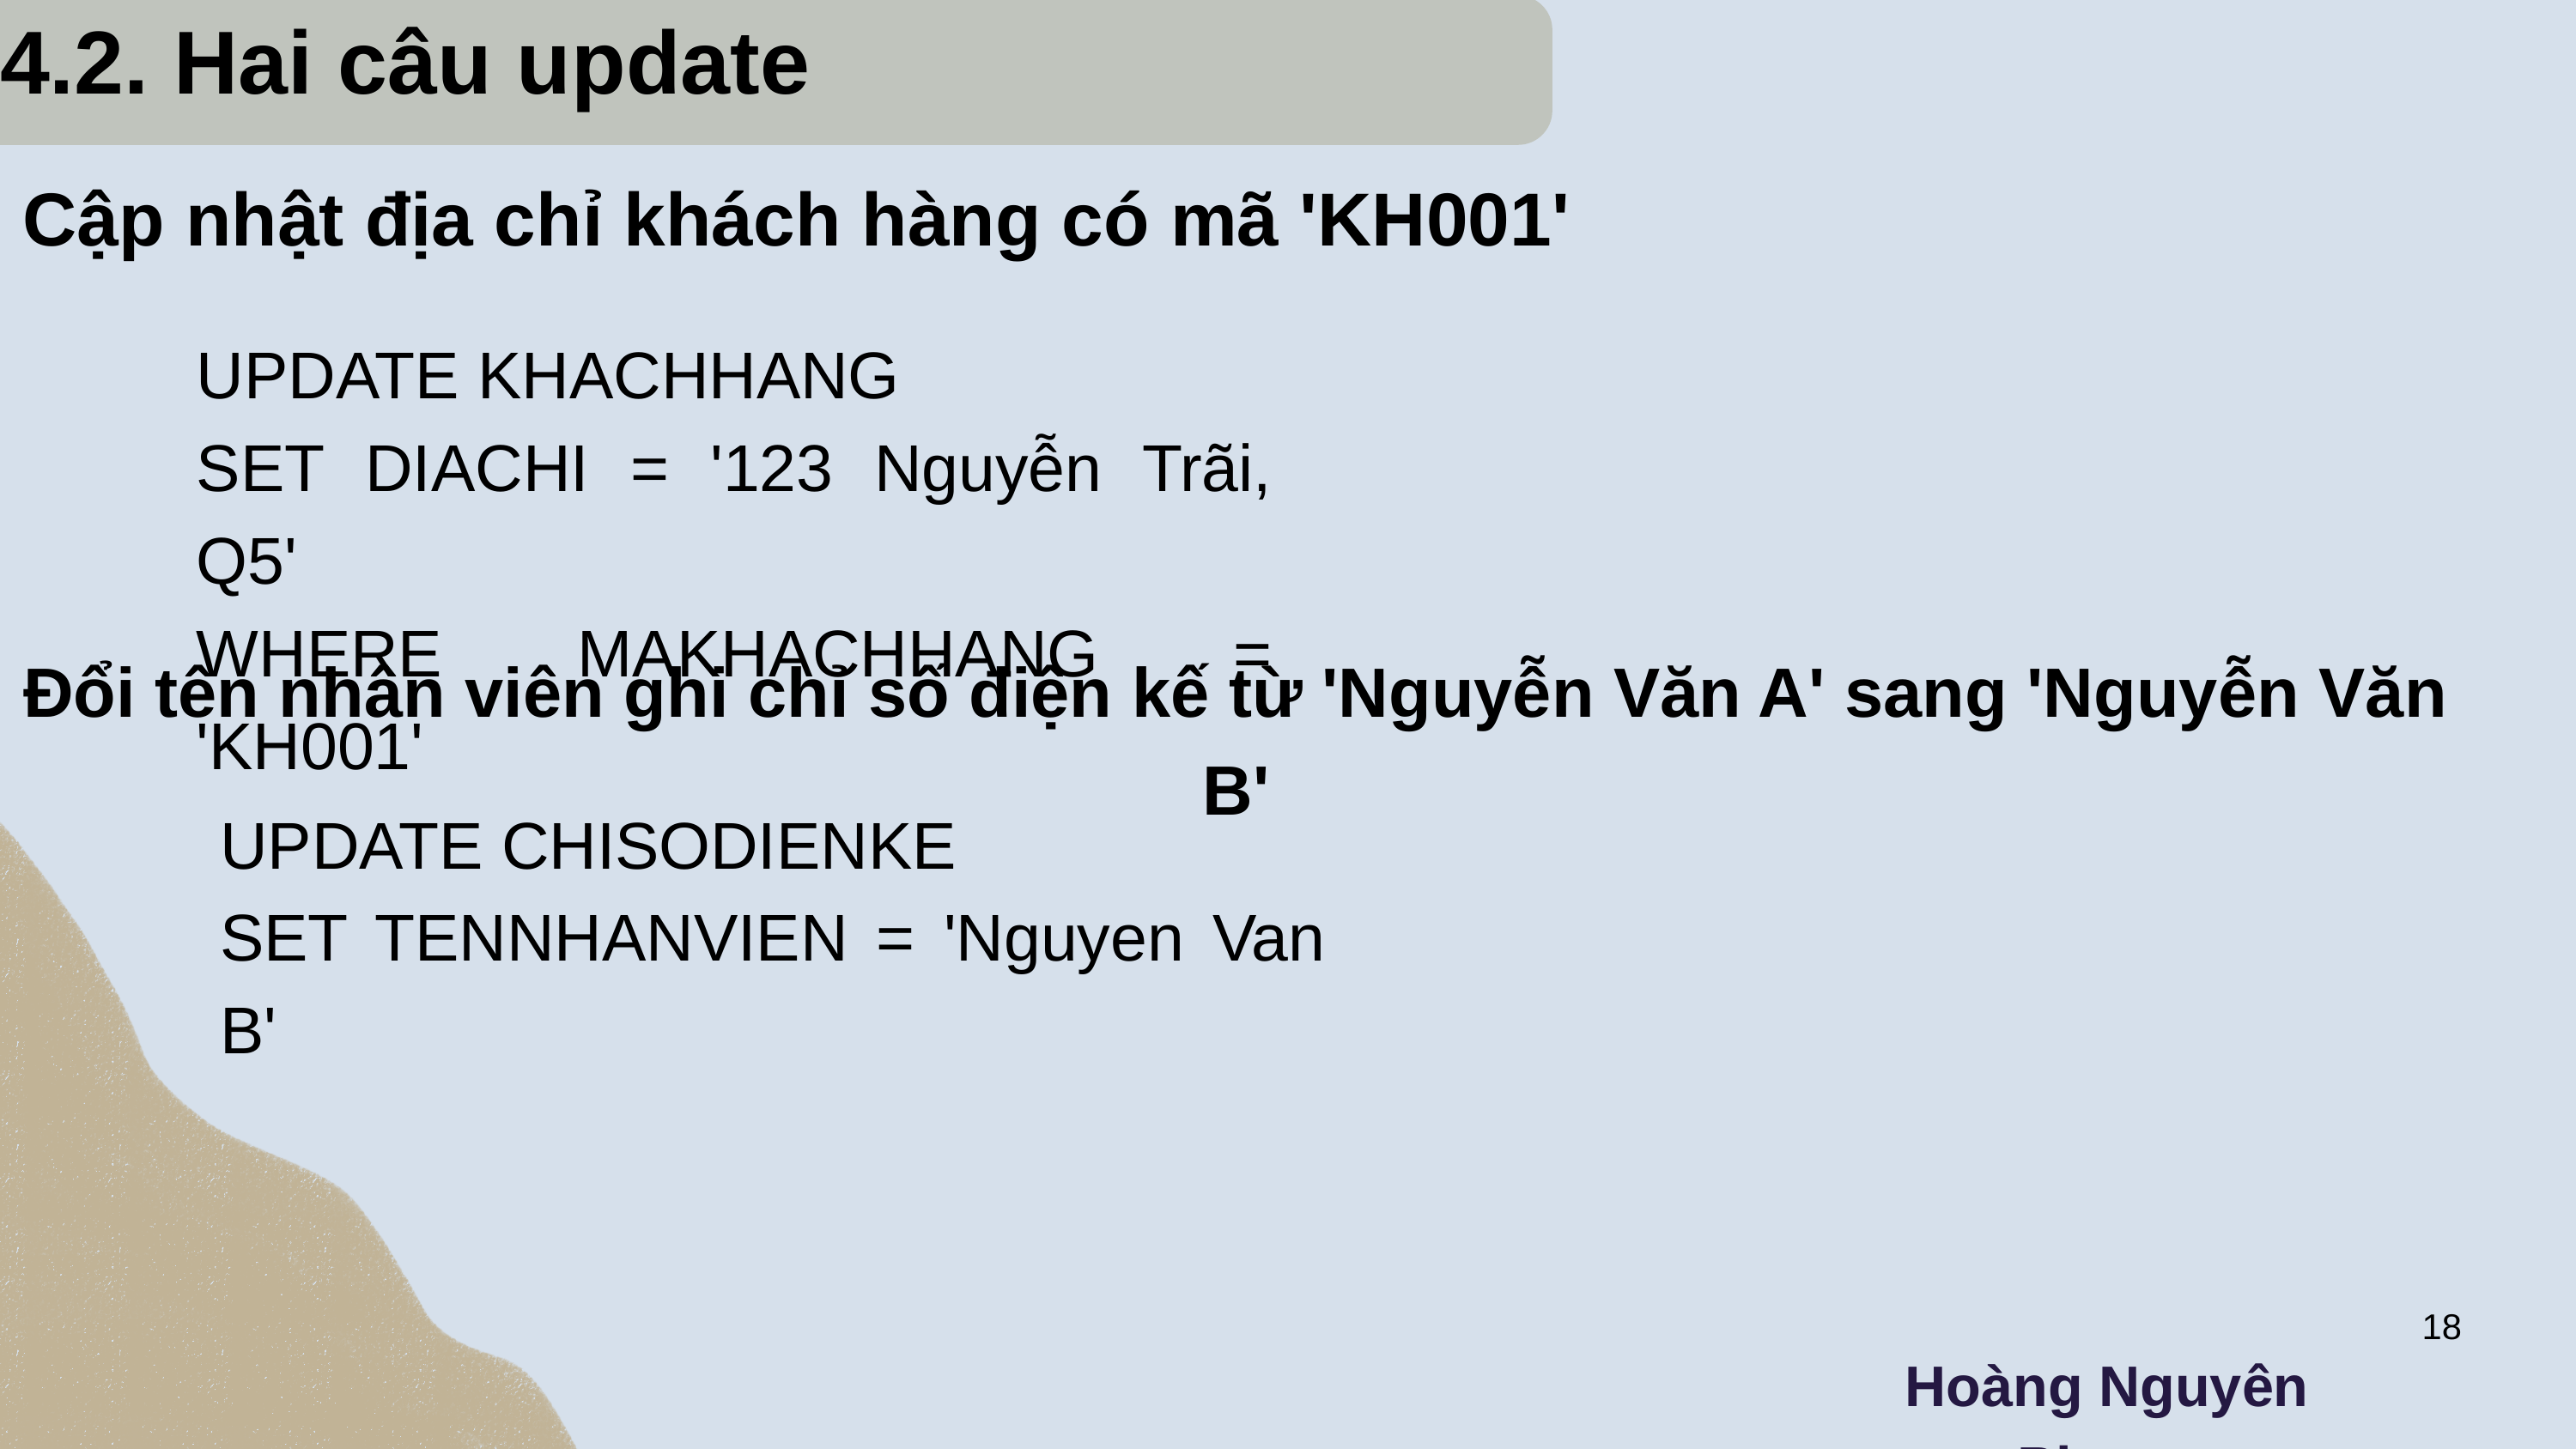

4.2. Hai câu update

Cập nhật địa chỉ khách hàng có mã 'KH001'
UPDATE KHACHHANG
SET DIACHI = '123 Nguyễn Trãi, Q5'
WHERE MAKHACHHANG = 'KH001'

Đổi tên nhân viên ghi chỉ số điện kế từ 'Nguyễn Văn A' sang 'Nguyễn Văn B'

UPDATE CHISODIENKE
SET TENNHANVIEN = 'Nguyen Van B'

18
Hoàng Nguyên Phong